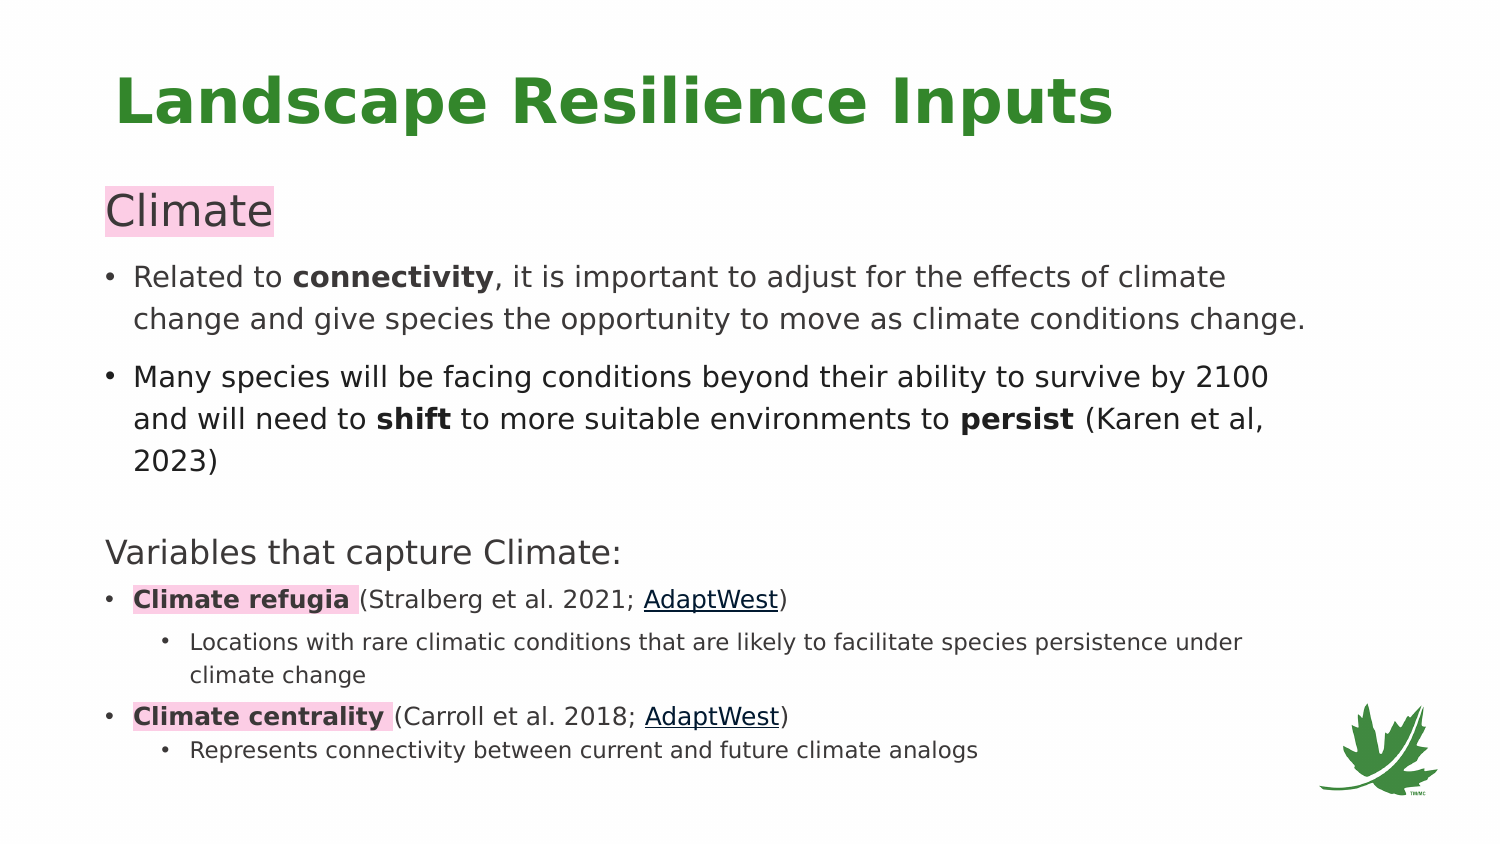

# Landscape Resilience Inputs
Climate
Related to connectivity, it is important to adjust for the effects of climate change and give species the opportunity to move as climate conditions change.
Many species will be facing conditions beyond their ability to survive by 2100 and will need to shift to more suitable environments to persist (Karen et al, 2023)

Variables that capture Climate:
Climate refugia (Stralberg et al. 2021; AdaptWest)
Locations with rare climatic conditions that are likely to facilitate species persistence under climate change
Climate centrality (Carroll et al. 2018; AdaptWest)
Represents connectivity between current and future climate analogs